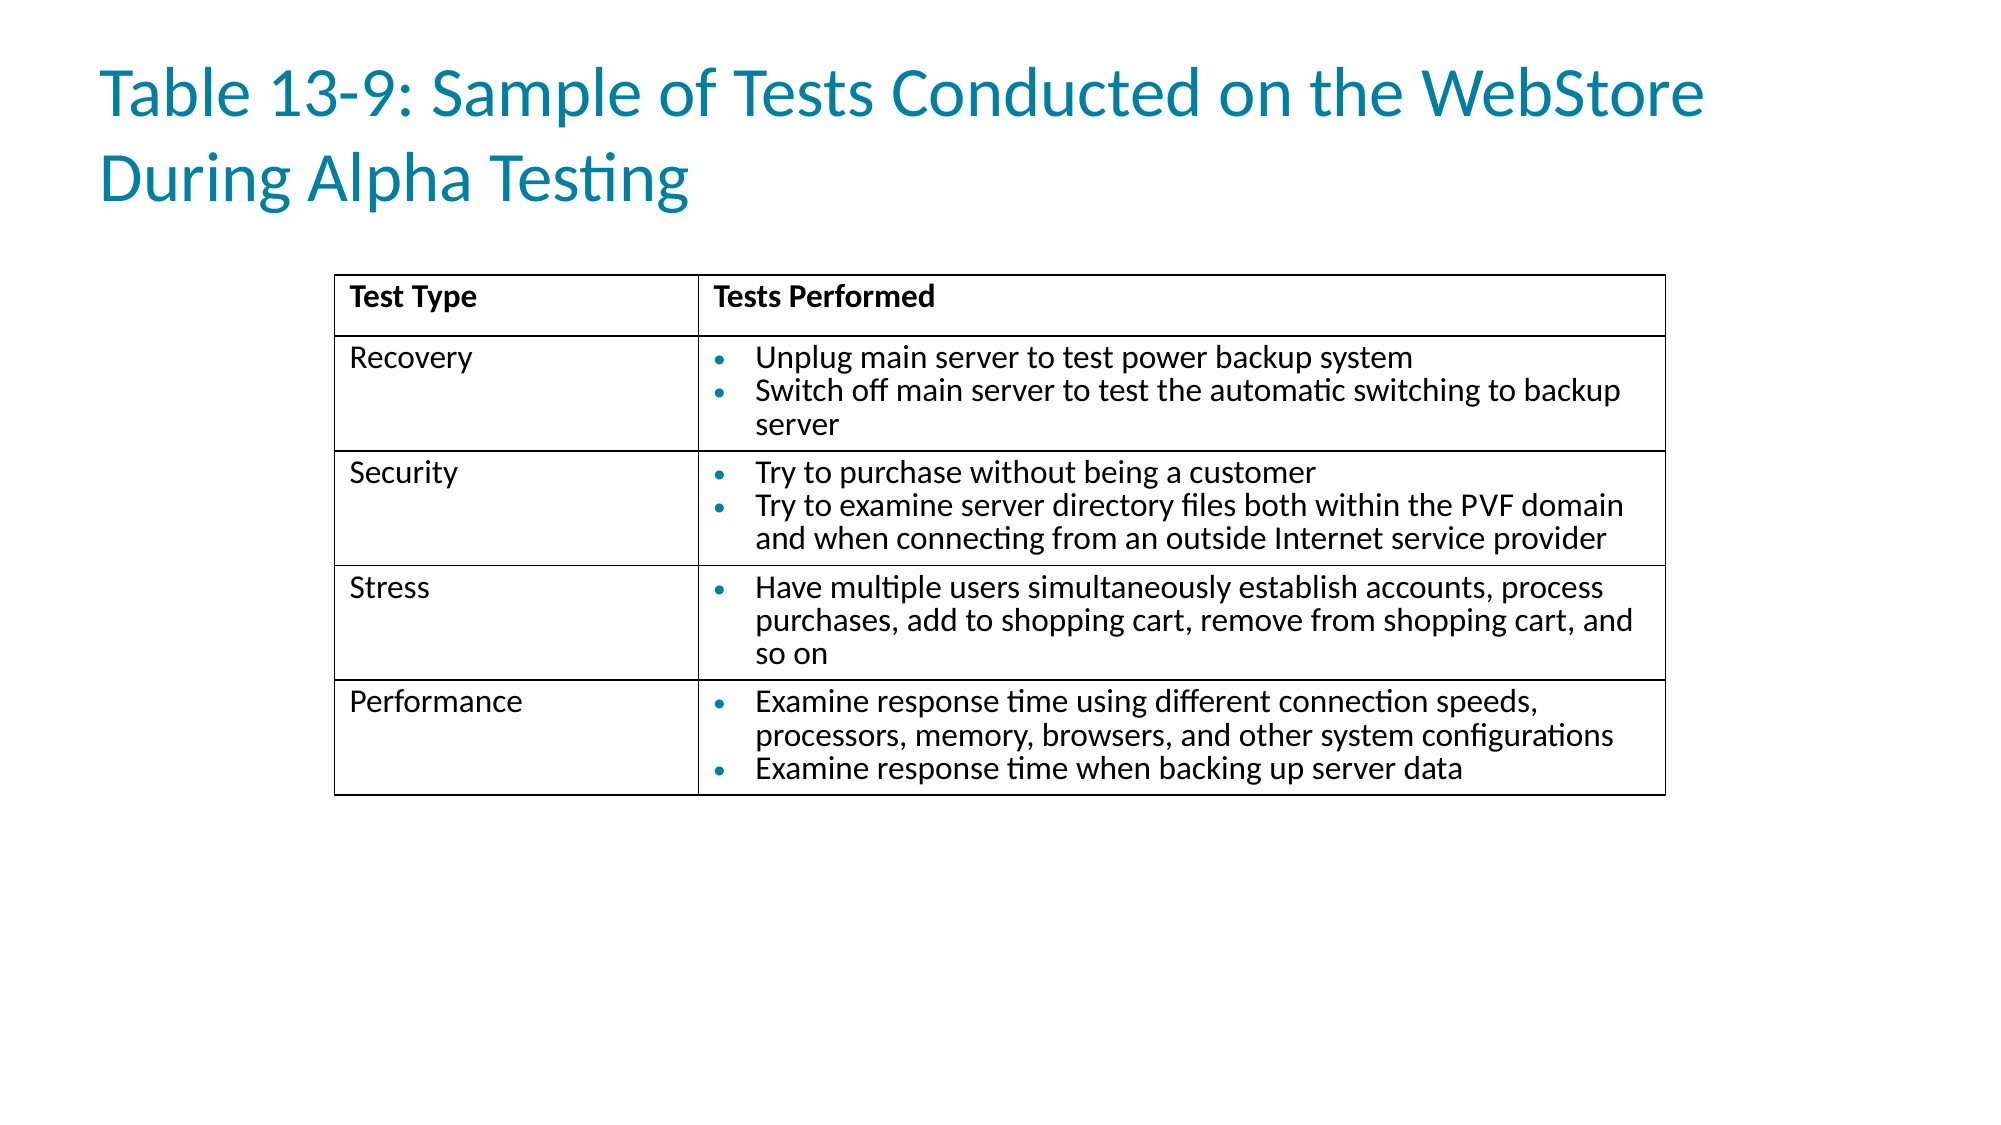

# Table 13-9: Sample of Tests Conducted on the WebStore During Alpha Testing
| Test Type | Tests Performed |
| --- | --- |
| Recovery | Unplug main server to test power backup system Switch off main server to test the automatic switching to backup server |
| Security | Try to purchase without being a customer Try to examine server directory files both within the P V F domain and when connecting from an outside Internet service provider |
| Stress | Have multiple users simultaneously establish accounts, process purchases, add to shopping cart, remove from shopping cart, and so on |
| Performance | Examine response time using different connection speeds, processors, memory, browsers, and other system configurations Examine response time when backing up server data |